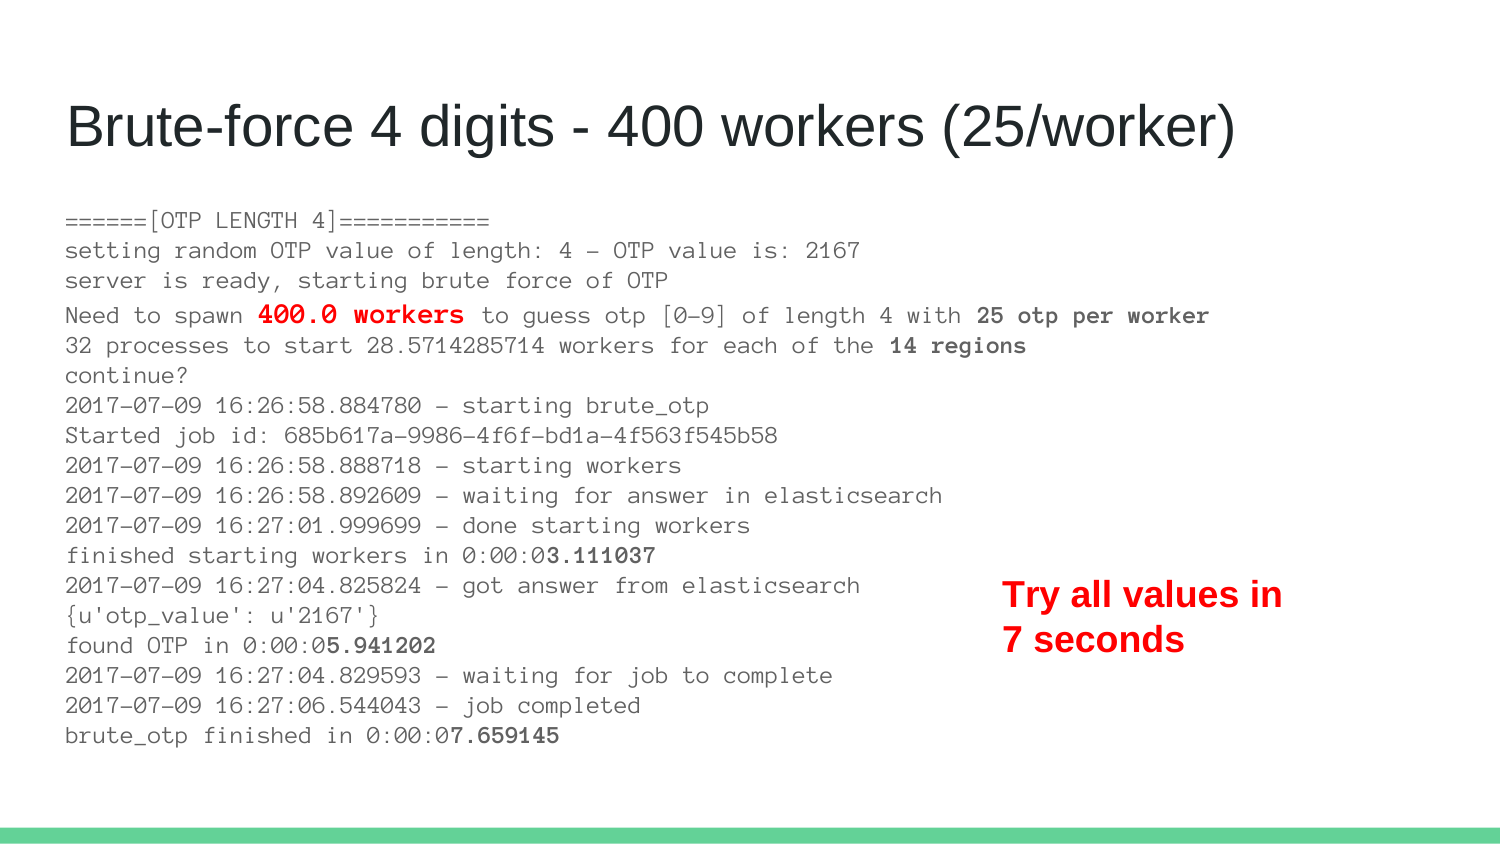

# Brute-force 4 digits - 400 workers (25/worker)
======[OTP LENGTH 4]===========
setting random OTP value of length: 4 - OTP value is: 2167
server is ready, starting brute force of OTP
Need to spawn 400.0 workers to guess otp [0-9] of length 4 with 25 otp per worker
32 processes to start 28.5714285714 workers for each of the 14 regions
continue?
2017-07-09 16:26:58.884780 - starting brute_otp
Started job id: 685b617a-9986-4f6f-bd1a-4f563f545b58
2017-07-09 16:26:58.888718 - starting workers
2017-07-09 16:26:58.892609 - waiting for answer in elasticsearch
2017-07-09 16:27:01.999699 - done starting workers
finished starting workers in 0:00:03.111037
2017-07-09 16:27:04.825824 - got answer from elasticsearch
{u'otp_value': u'2167'}
found OTP in 0:00:05.941202
2017-07-09 16:27:04.829593 - waiting for job to complete
2017-07-09 16:27:06.544043 - job completed
brute_otp finished in 0:00:07.659145
Try all values in
7 seconds